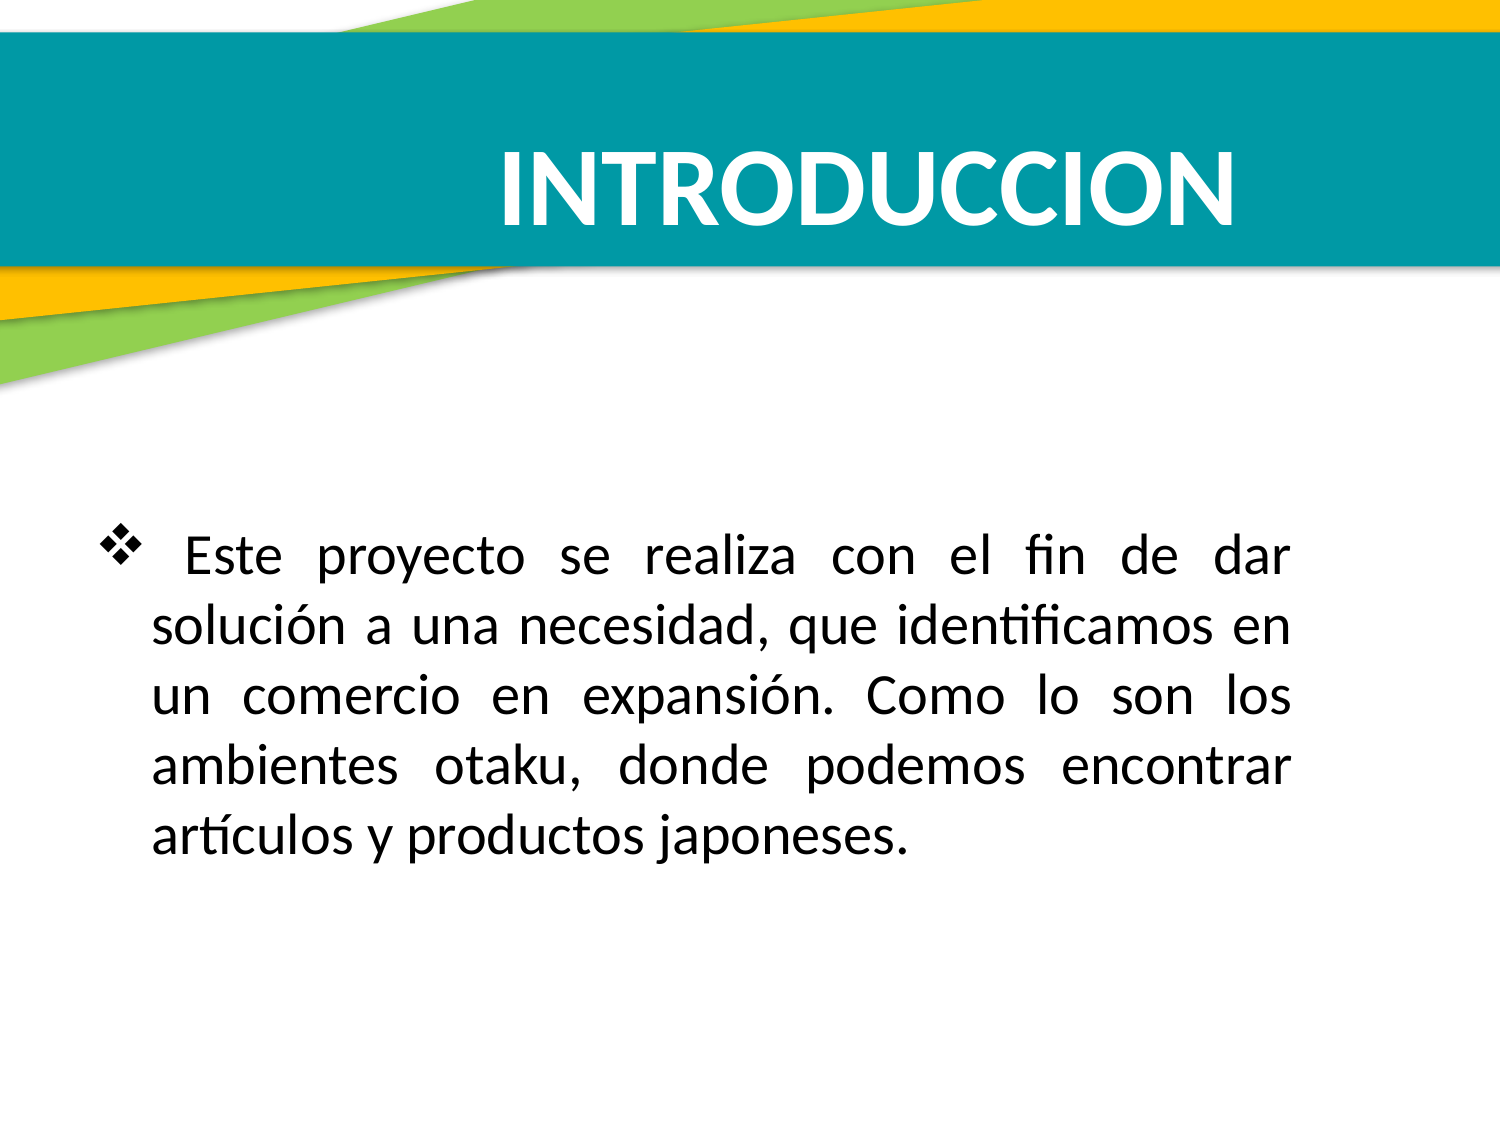

INTRODUCCION
 Este proyecto se realiza con el fin de dar solución a una necesidad, que identificamos en un comercio en expansión. Como lo son los ambientes otaku, donde podemos encontrar artículos y productos japoneses.